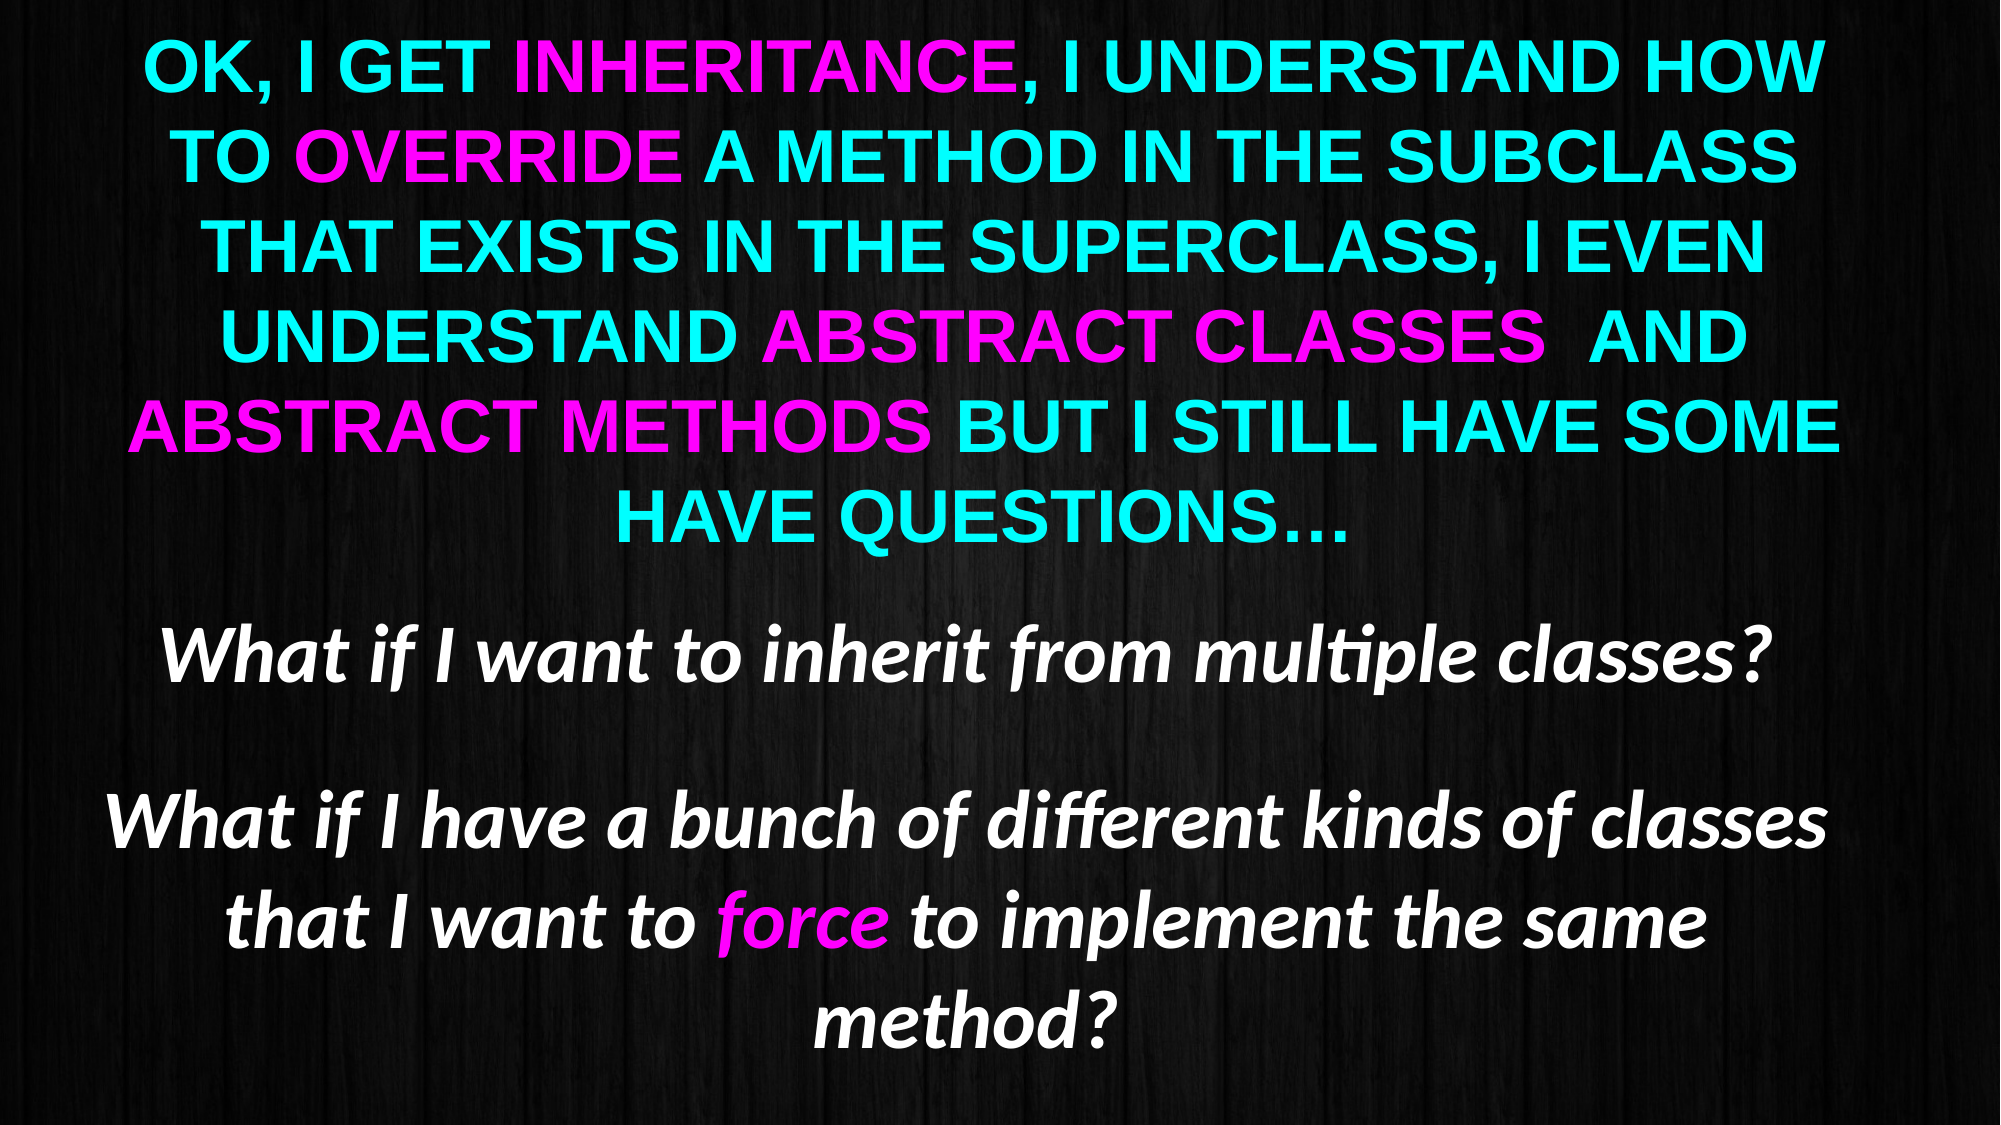

# OK, I get inheritance, I understand how to override a method in the subclass that exists in the superclass, I even understand abstract classes  and abstract methods but I still have some have questions…
What if I want to inherit from multiple classes?
What if I have a bunch of different kinds of classes that I want to force to implement the same method?